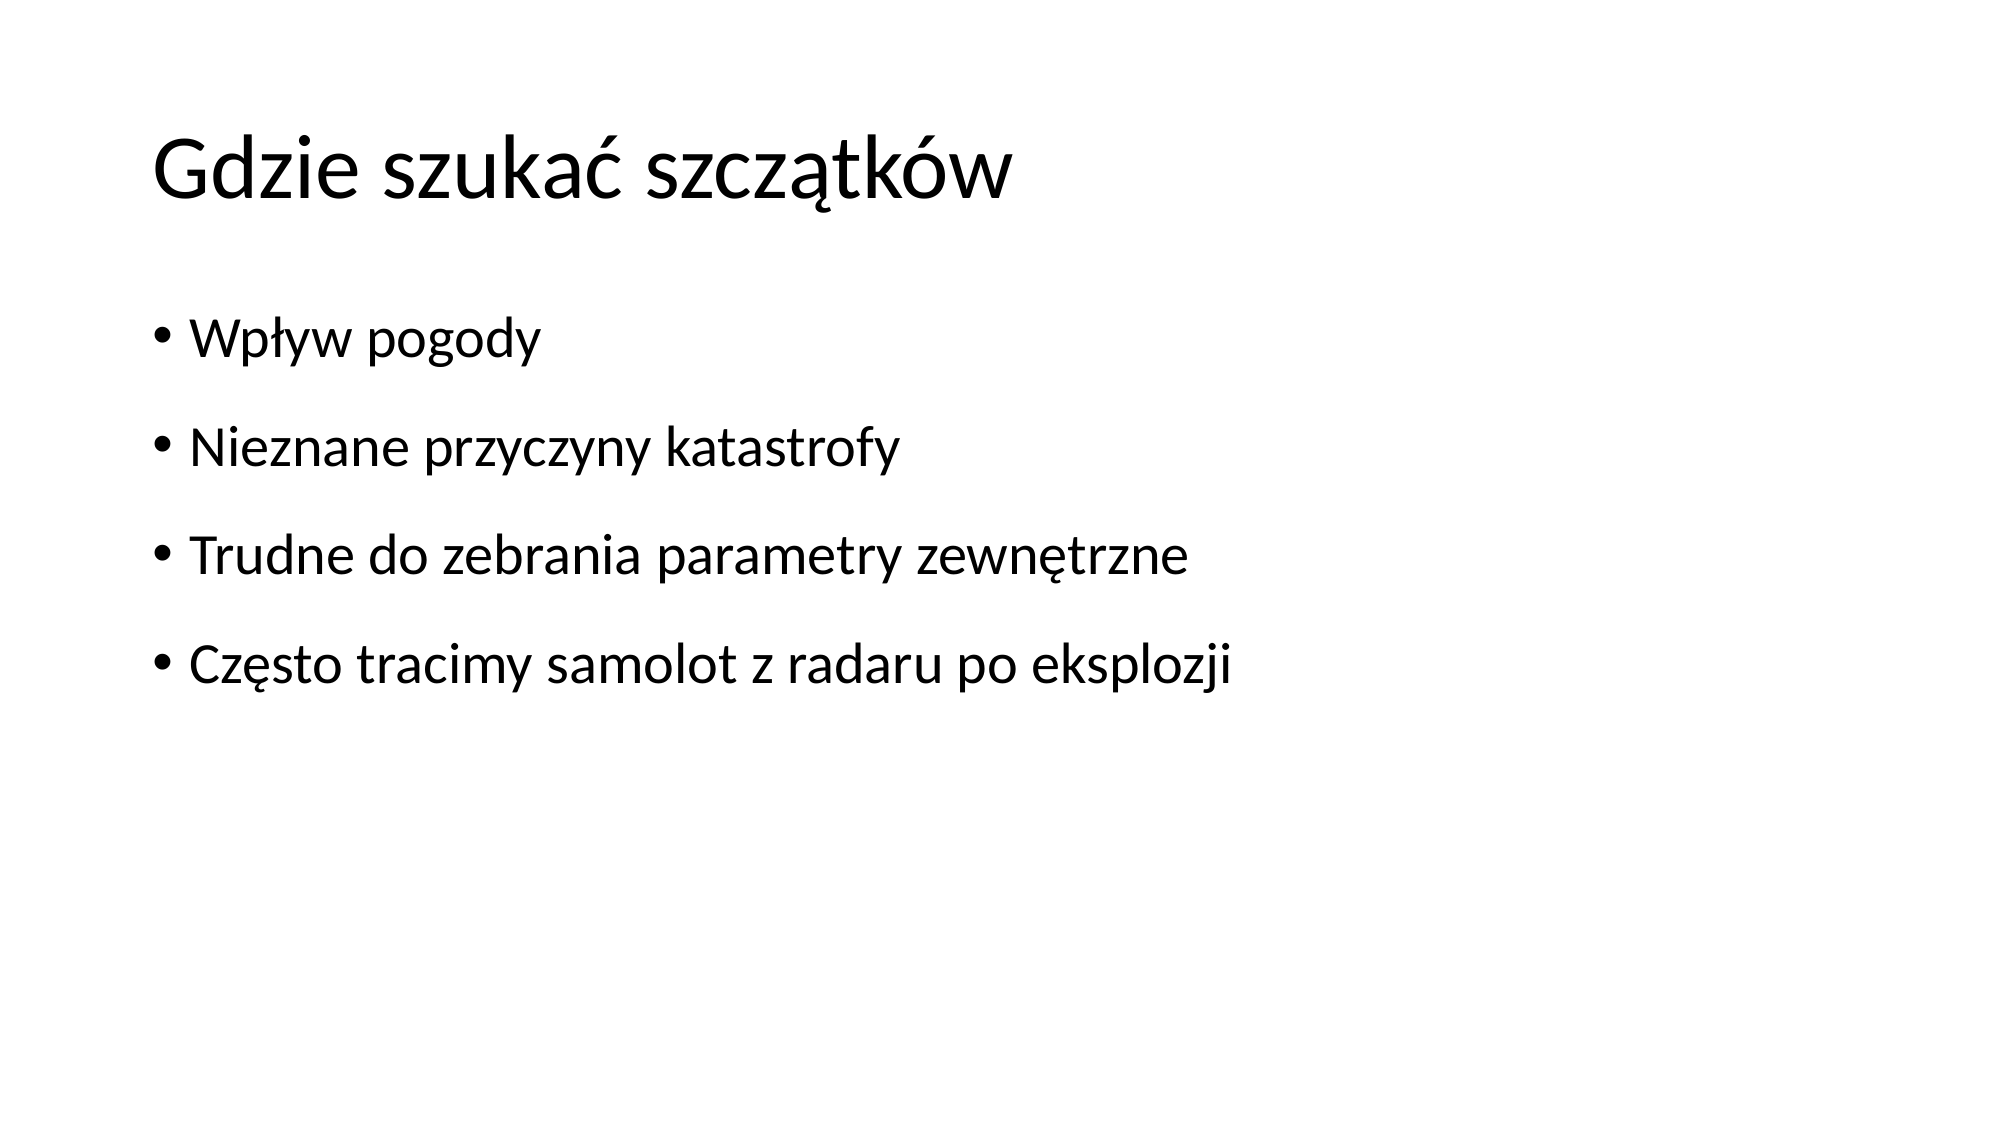

# Gdzie szukać szczątków
Wpływ pogody
Nieznane przyczyny katastrofy
Trudne do zebrania parametry zewnętrzne
Często tracimy samolot z radaru po eksplozji